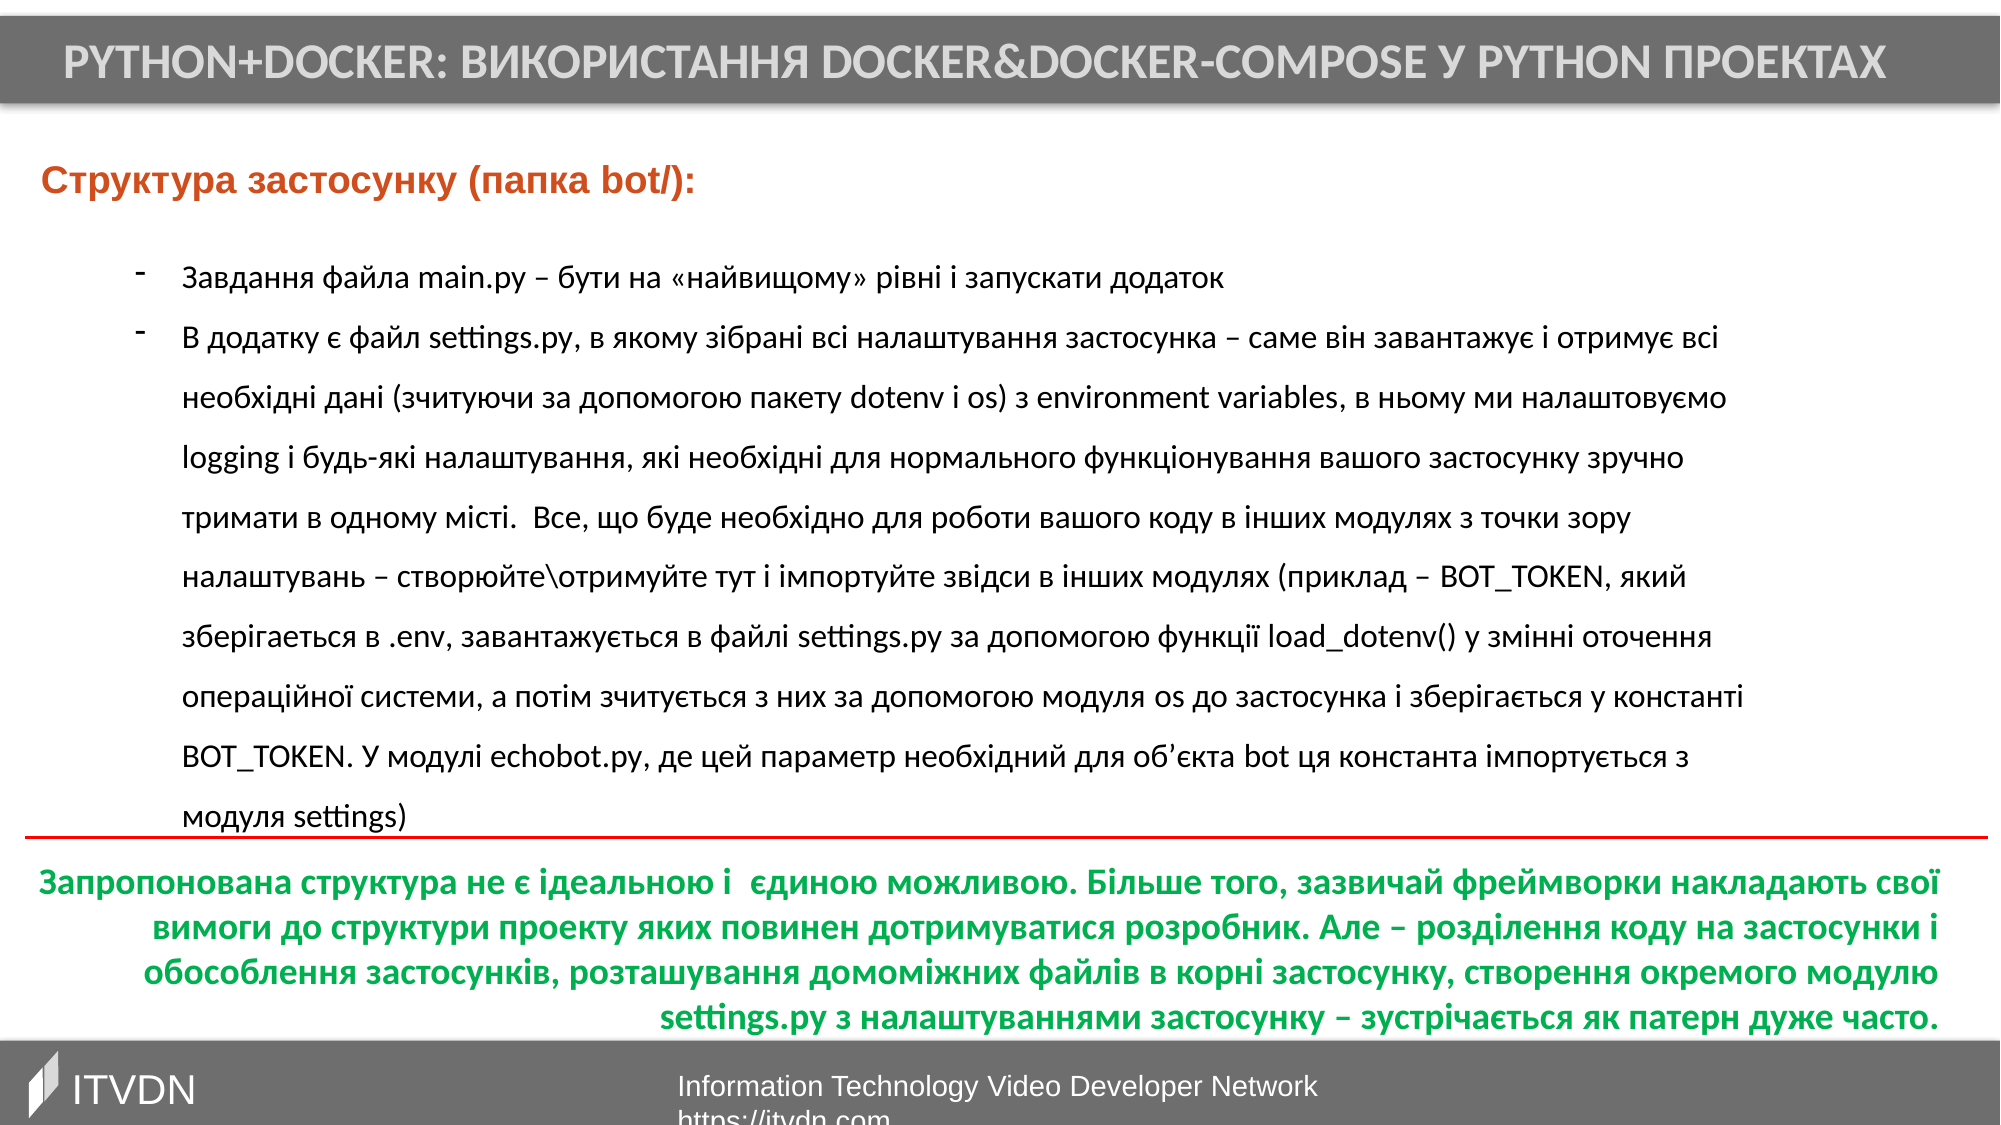

PYTHON+DOCKER: Використання DOCKER&Docker-compose у PYTHON проектах

Структура застосунку (папка bot/):
Завдання файла main.py – бути на «найвищому» рівні і запускати додаток
В додатку є файл settings.py, в якому зібрані всі налаштування застосунка – саме він завантажує і отримує всі необхідні дані (зчитуючи за допомогою пакету dotenv і os) з environment variables, в ньому ми налаштовуємо logging і будь-які налаштування, які необхідні для нормального функціонування вашого застосунку зручно тримати в одному місті.  Все, що буде необхідно для роботи вашого коду в інших модулях з точки зору налаштувань – створюйте\отримуйте тут і імпортуйте звідси в інших модулях (приклад – BOT_TOKEN, який зберігаеться в .env, завантажується в файлі settings.py за допомогою функції load_dotenv() у змінні оточення операційної системи, а потім зчитується з них за допомогою модуля os до застосунка і зберігається у константі BOT_TOKEN. У модулі echobot.py, де цей параметр необхідний для об’єкта bot ця константа імпортується з модуля settings)

Запропонована структура не є ідеальною і  єдиною можливою. Більше того, зазвичай фреймворки накладають свої вимоги до структури проекту яких повинен дотримуватися розробник. Але – розділення коду на застосунки і обособлення застосунків, розташування домоміжних файлів в корні застосунку, створення окремого модулю settings.py з налаштуваннями застосунку – зустрічається як патерн дуже часто.

ITVDN
Information Technology Video Developer Network                                                       https://itvdn.com